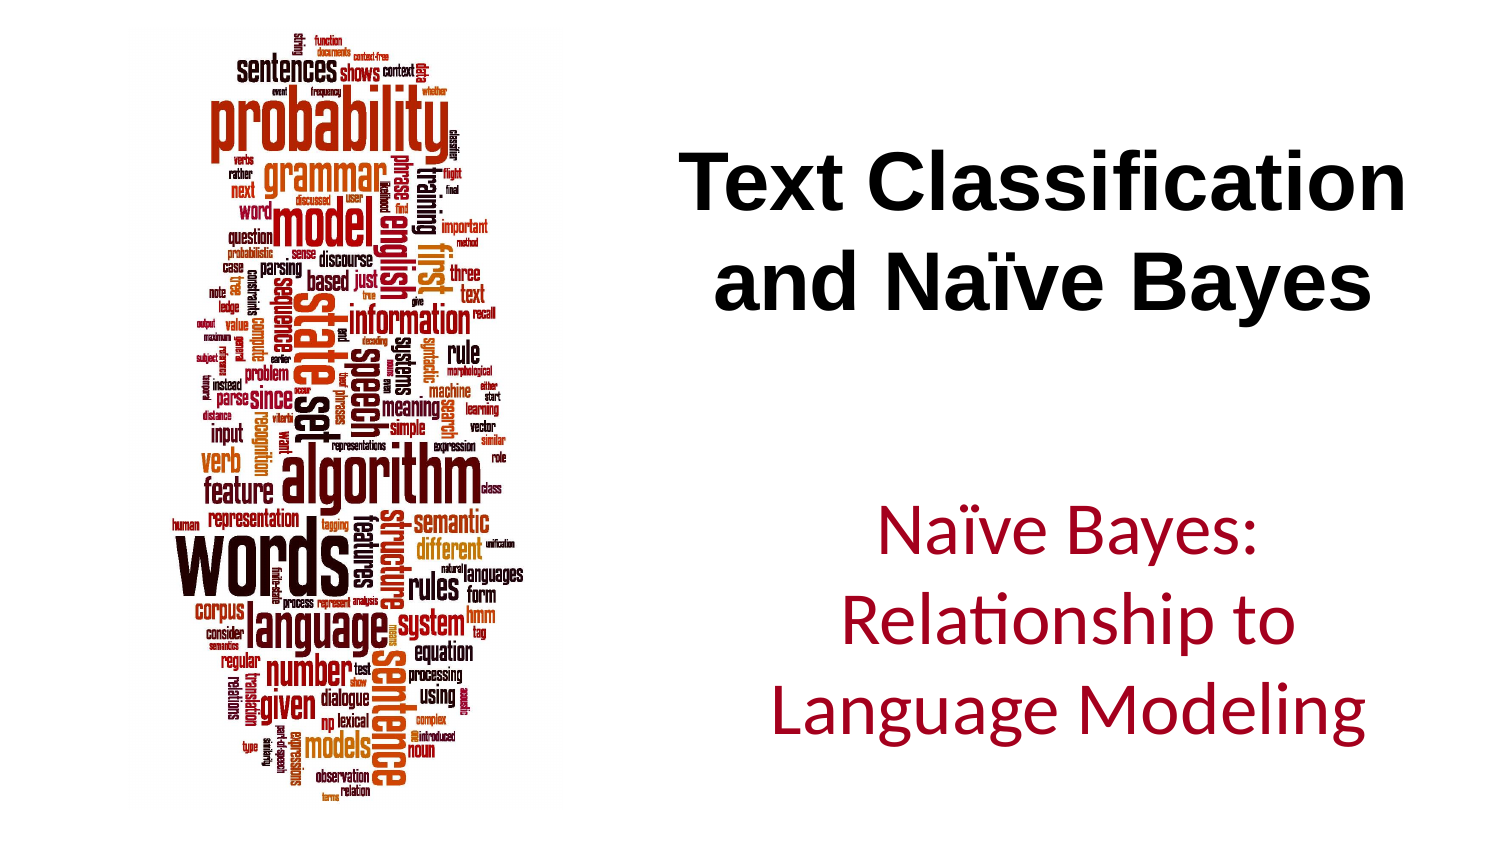

# Text Classification and Naïve Bayes
Naïve Bayes: Relationship to Language Modeling